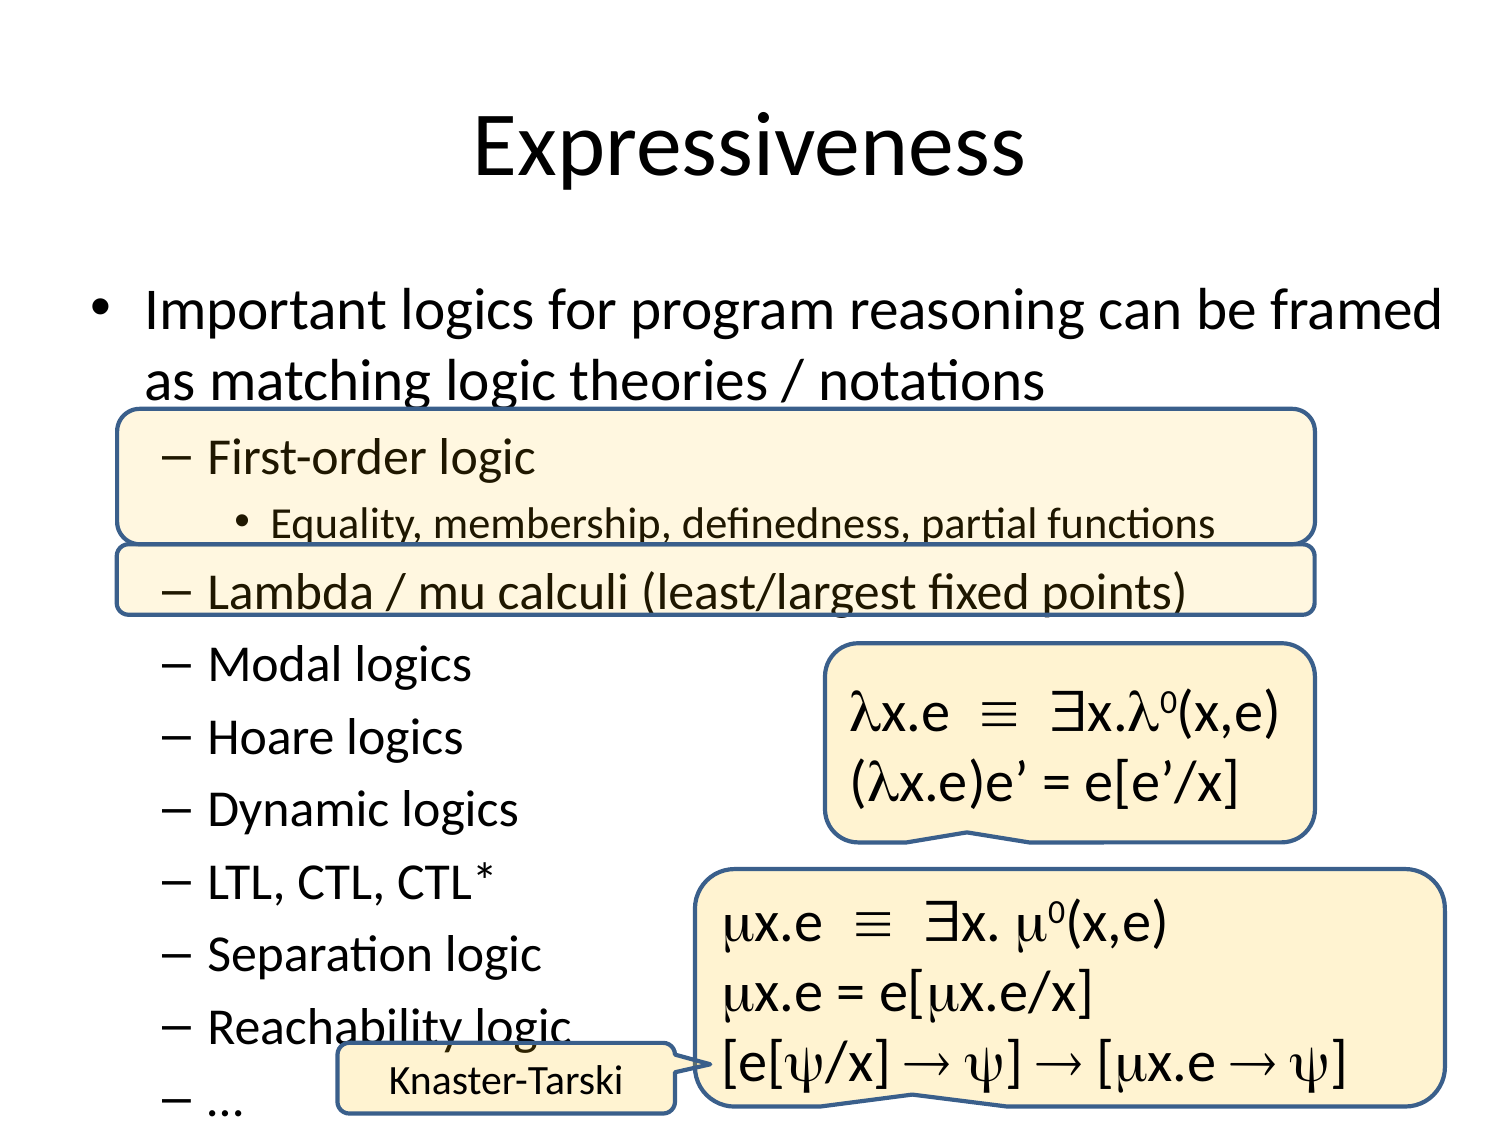

# Expressiveness
Important logics for program reasoning can be framed as matching logic theories / notations
First-order logic
Equality, membership, definedness, partial functions
Lambda / mu calculi (least/largest fixed points)
Modal logics
Hoare logics
Dynamic logics
LTL, CTL, CTL*
Separation logic
Reachability logic
…

λx.e  ≡  ∃x.λ0(x,e)
(λx.e)e’ = e[e’/x]
μx.e  ≡  ∃x. μ0(x,e)
μx.e = e[μx.e/x]
[e[ψ/x] → ψ] → [μx.e → ψ]
Knaster-Tarski